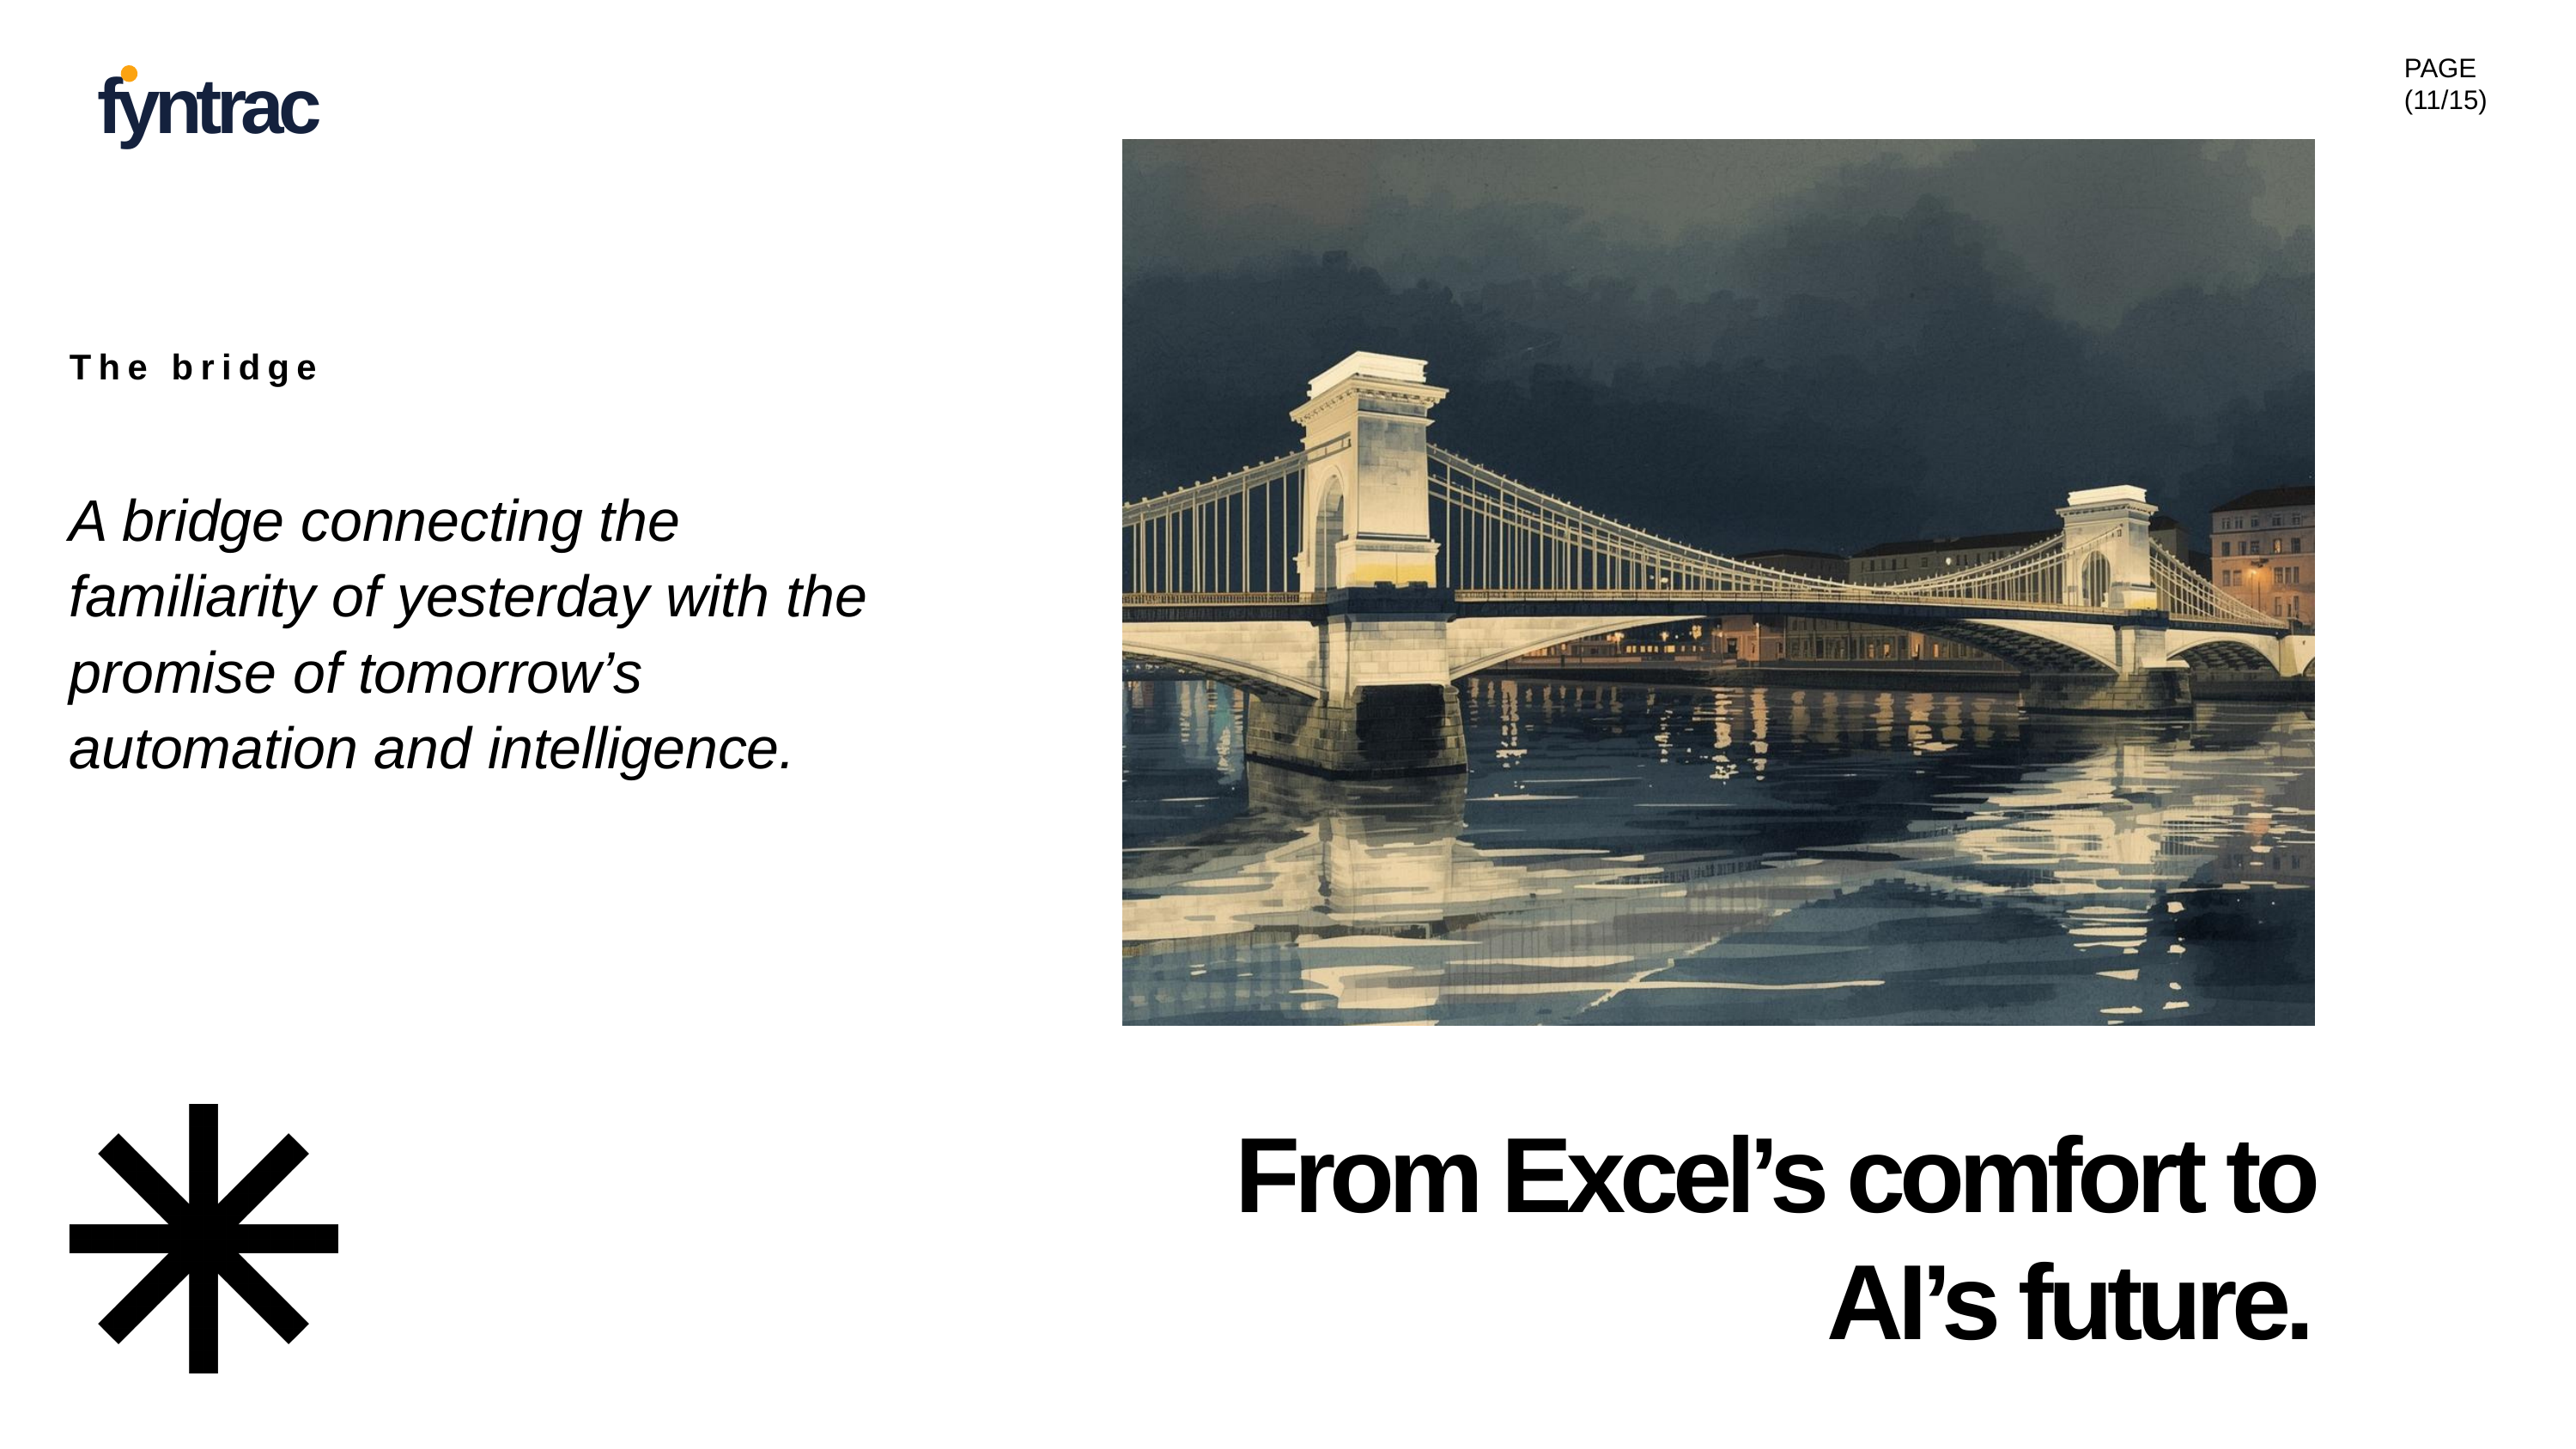

fyntrac

PAGE
(11/15)

The bridge
A bridge connecting the familiarity of yesterday with the promise of tomorrow’s automation and intelligence.

From Excel’s comfort to AI’s future.